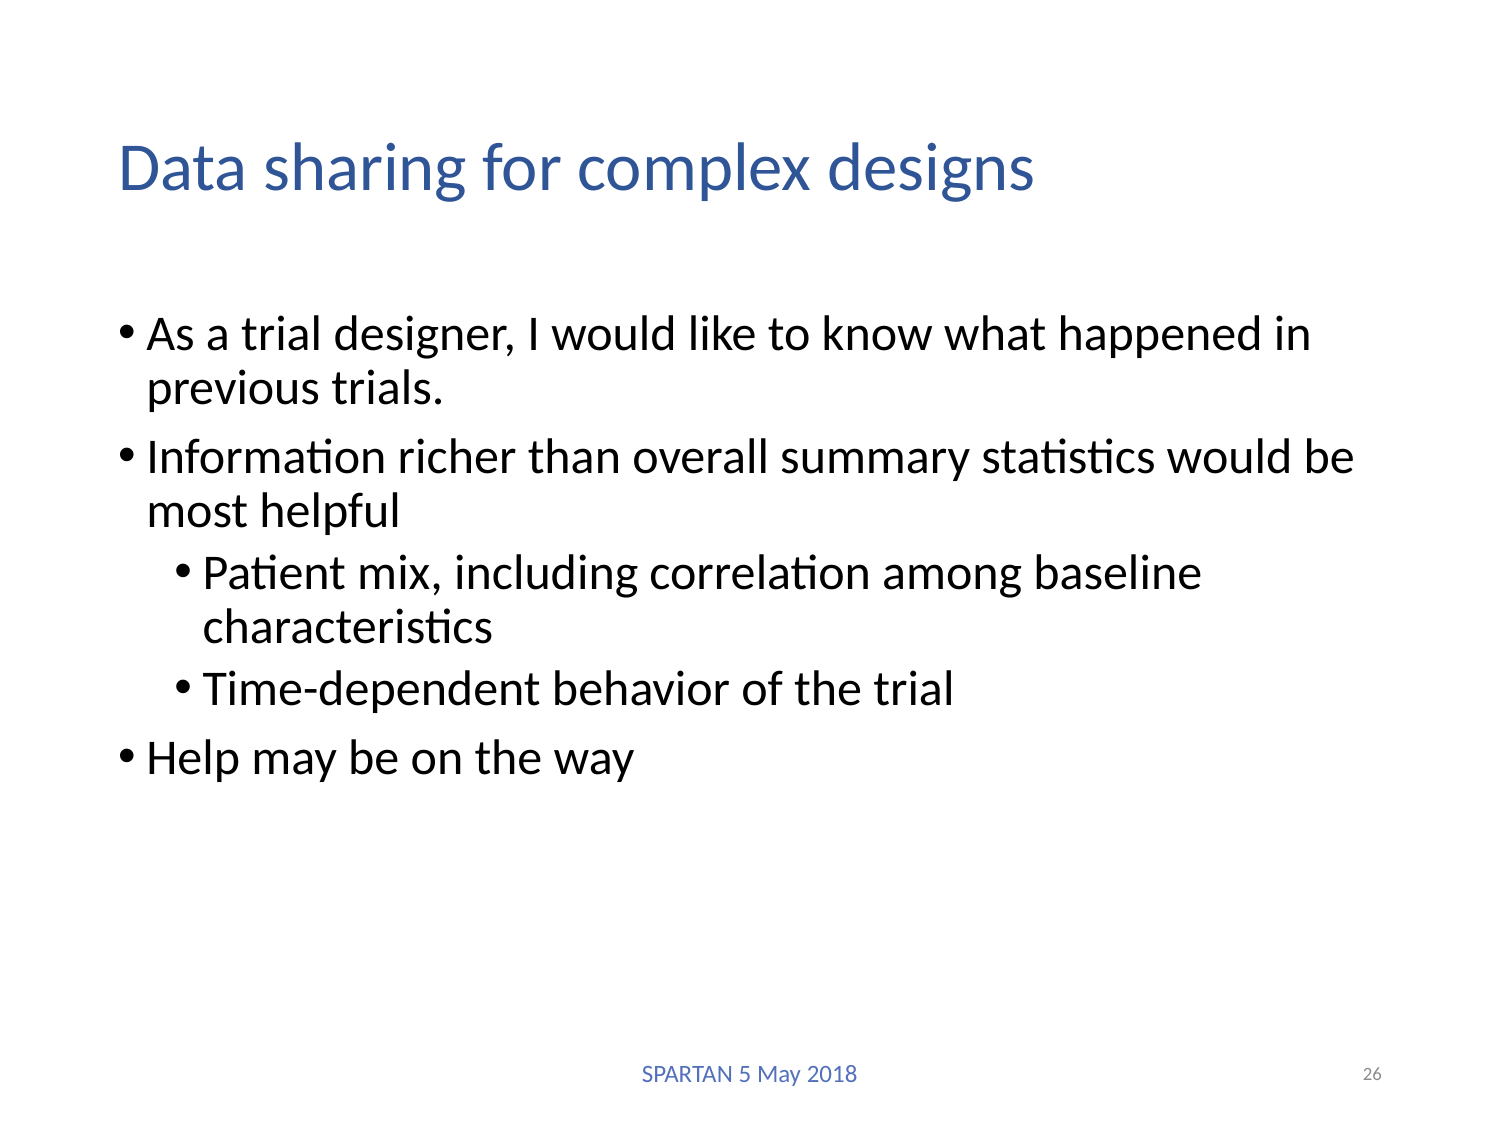

# Data sharing for complex designs
As a trial designer, I would like to know what happened in previous trials.
Information richer than overall summary statistics would be most helpful
Patient mix, including correlation among baseline characteristics
Time-dependent behavior of the trial
Help may be on the way

SPARTAN 5 May 2018
26